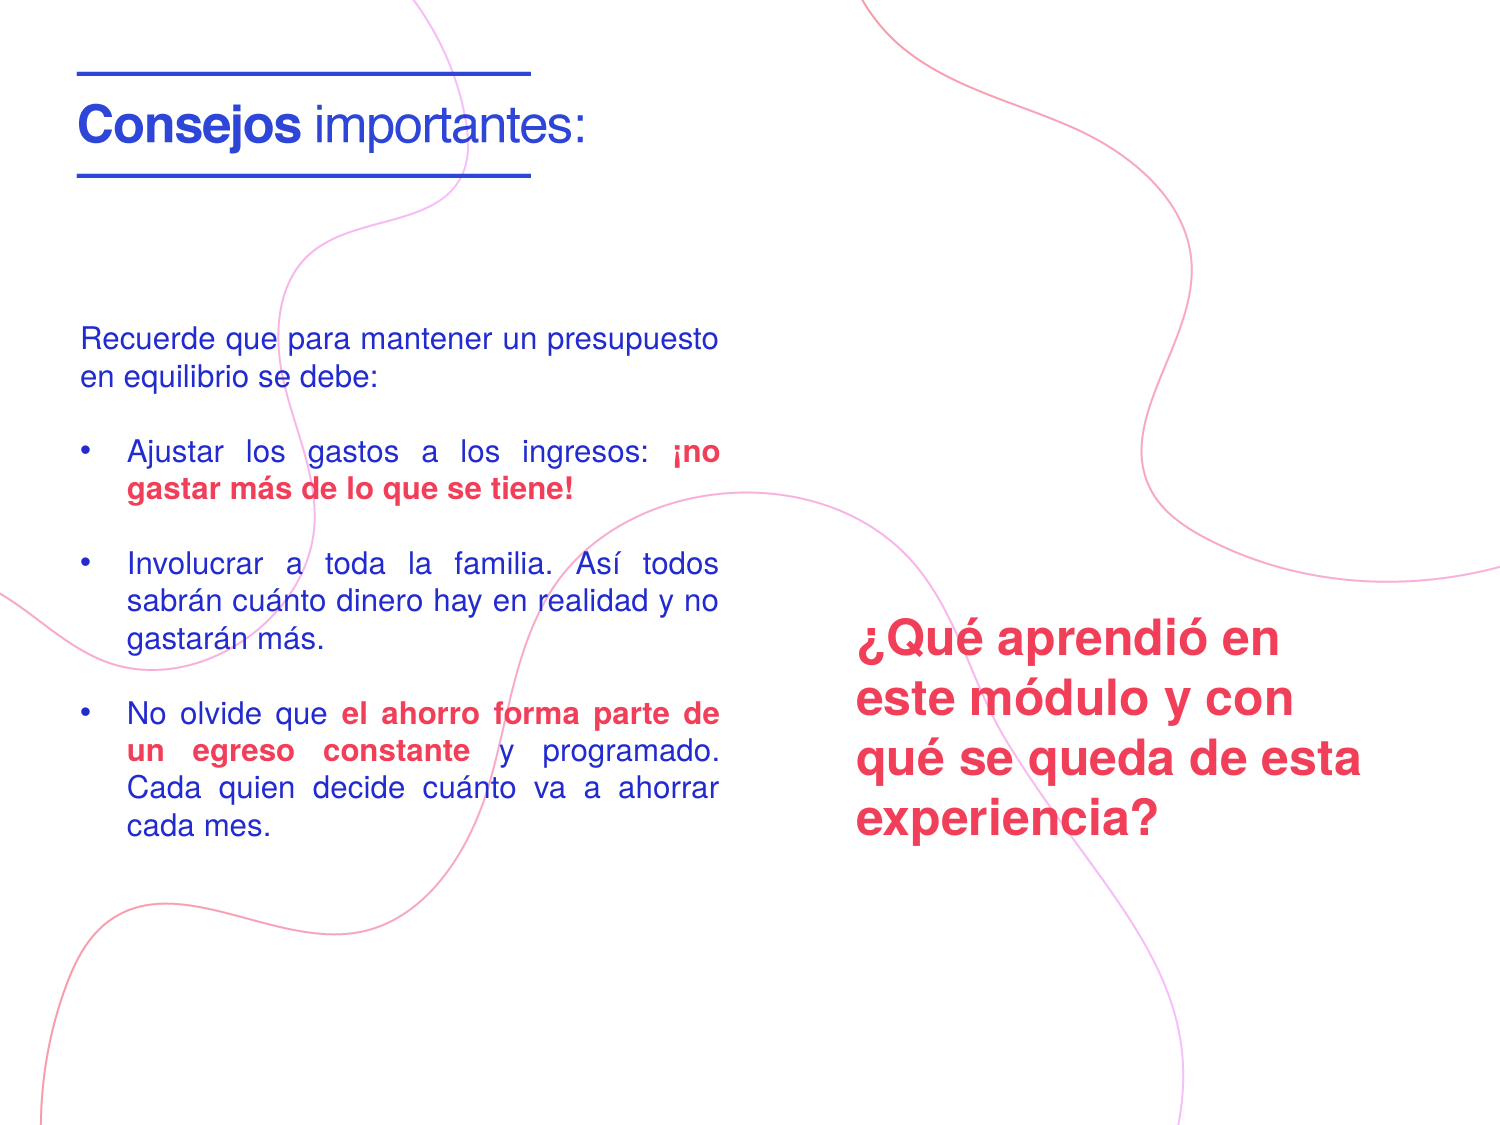

Recuerde que para mantener un presupuesto en equilibrio se debe:

Ajustar los gastos a los ingresos: ¡no gastar más de lo que se tiene!

Involucrar a toda la familia. Así todos sabrán cuánto dinero hay en realidad y no gastarán más.

No olvide que el ahorro forma parte de un egreso constante y programado. Cada quien decide cuánto va a ahorrar cada mes.

¿Qué aprendió en este módulo y con qué se queda de esta experiencia?